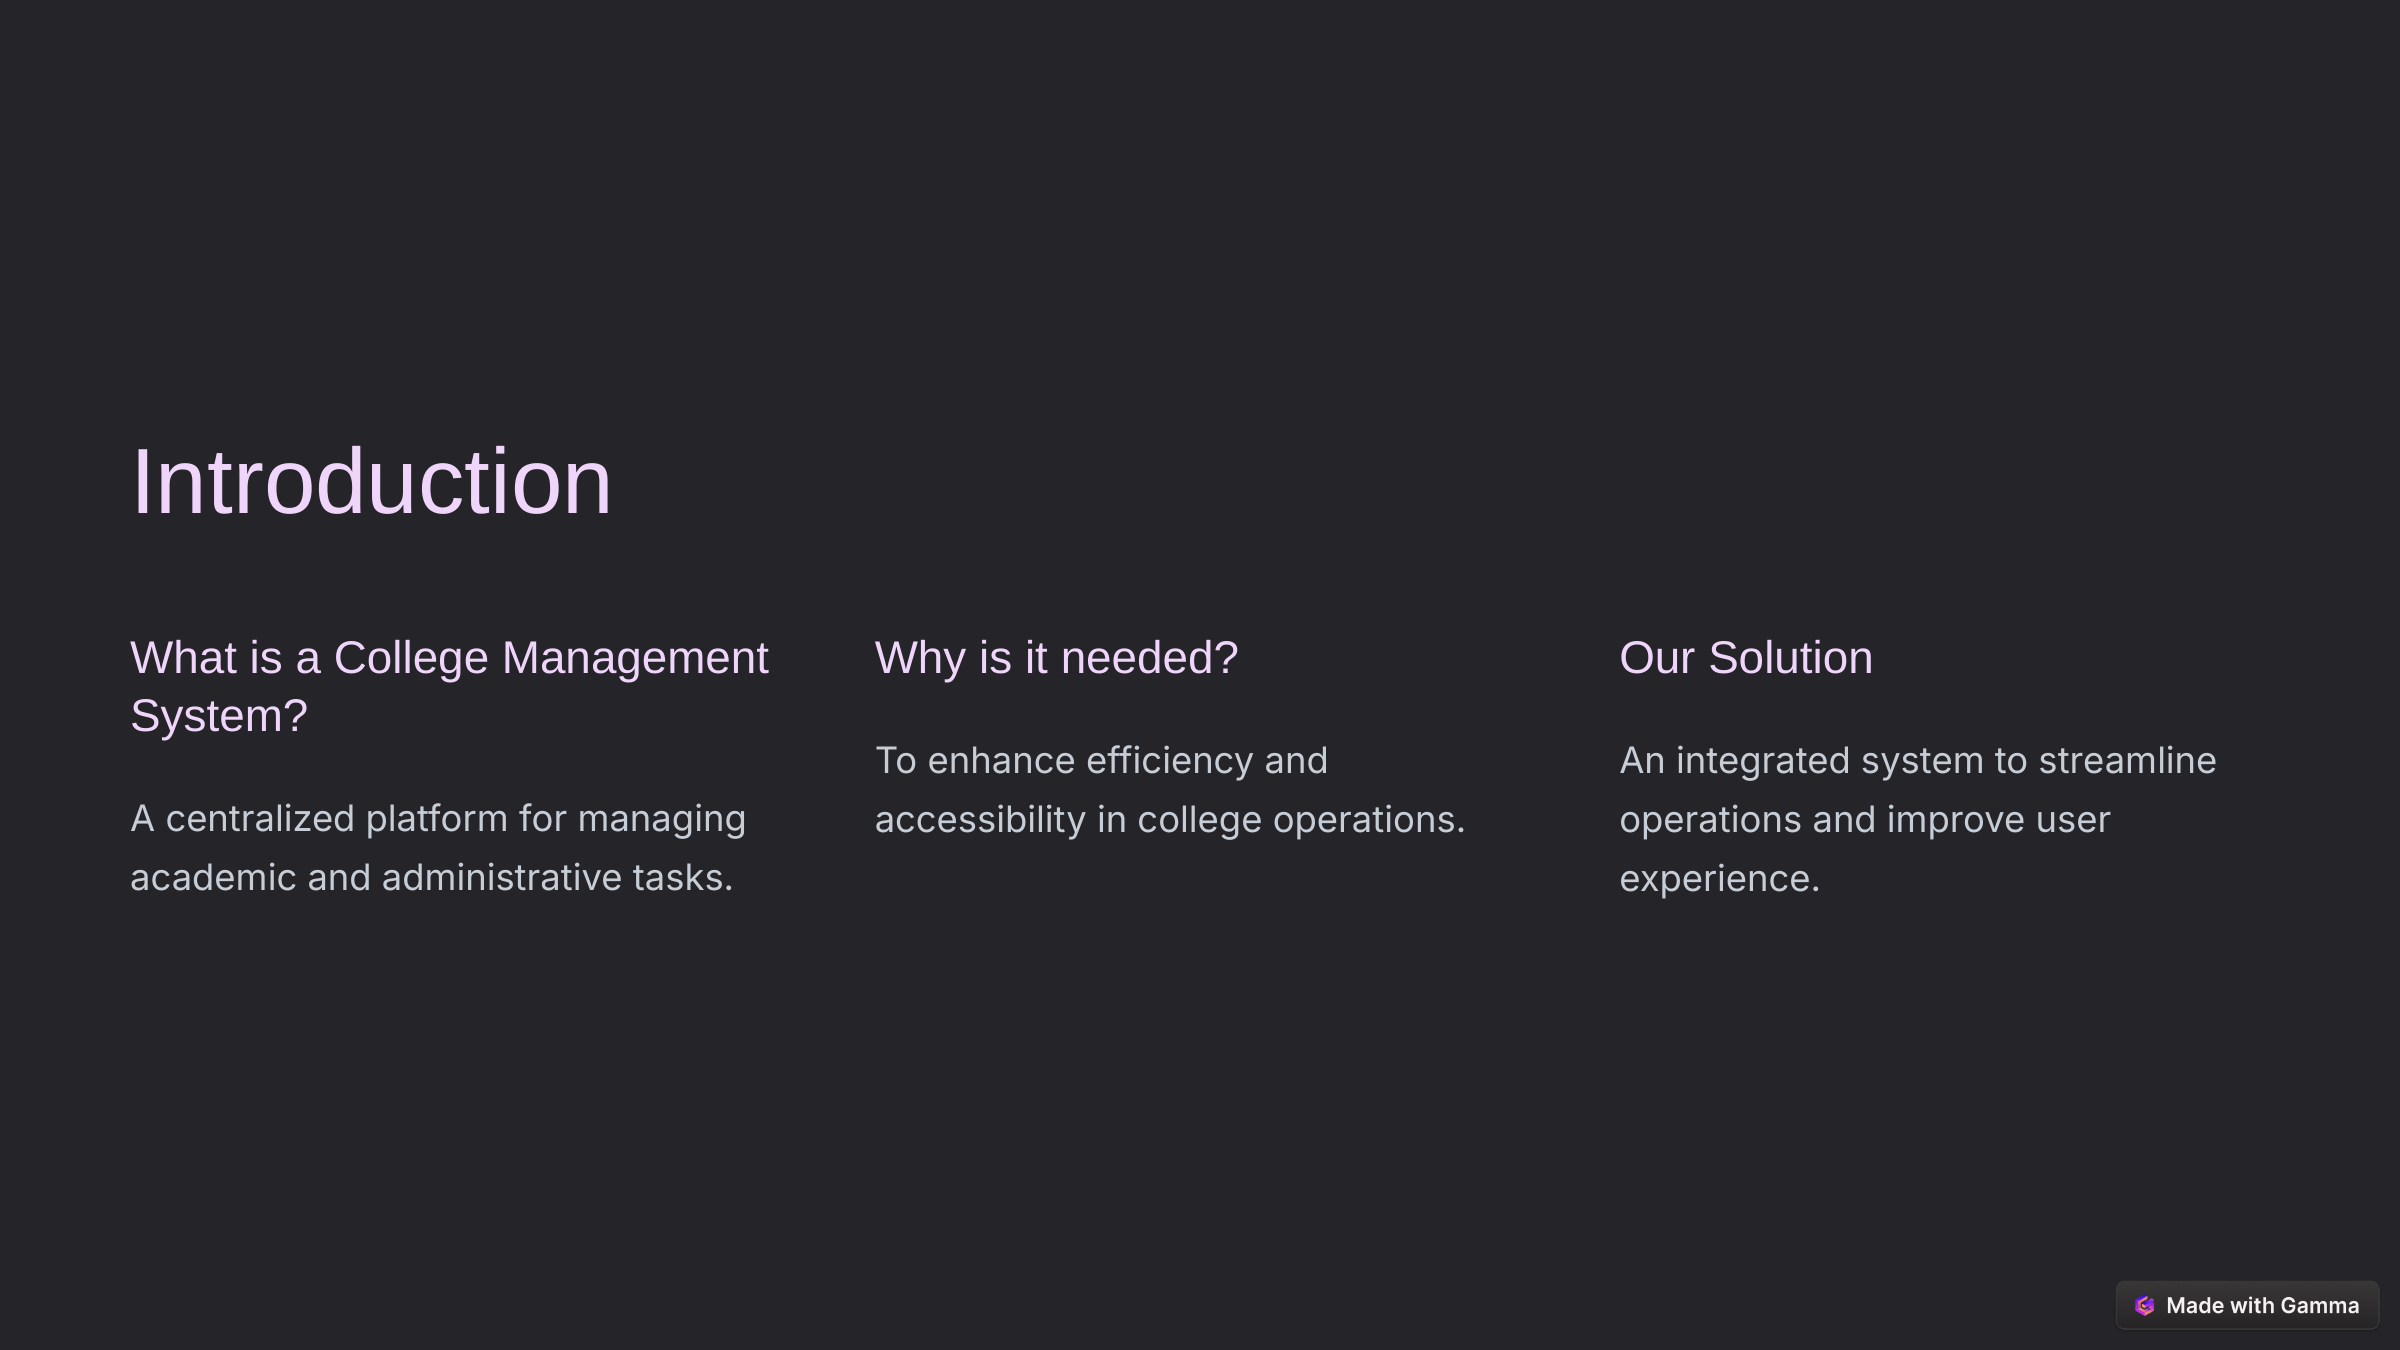

Introduction
What is a College Management System?
Why is it needed?
Our Solution
To enhance efficiency and accessibility in college operations.
An integrated system to streamline operations and improve user experience.
A centralized platform for managing academic and administrative tasks.